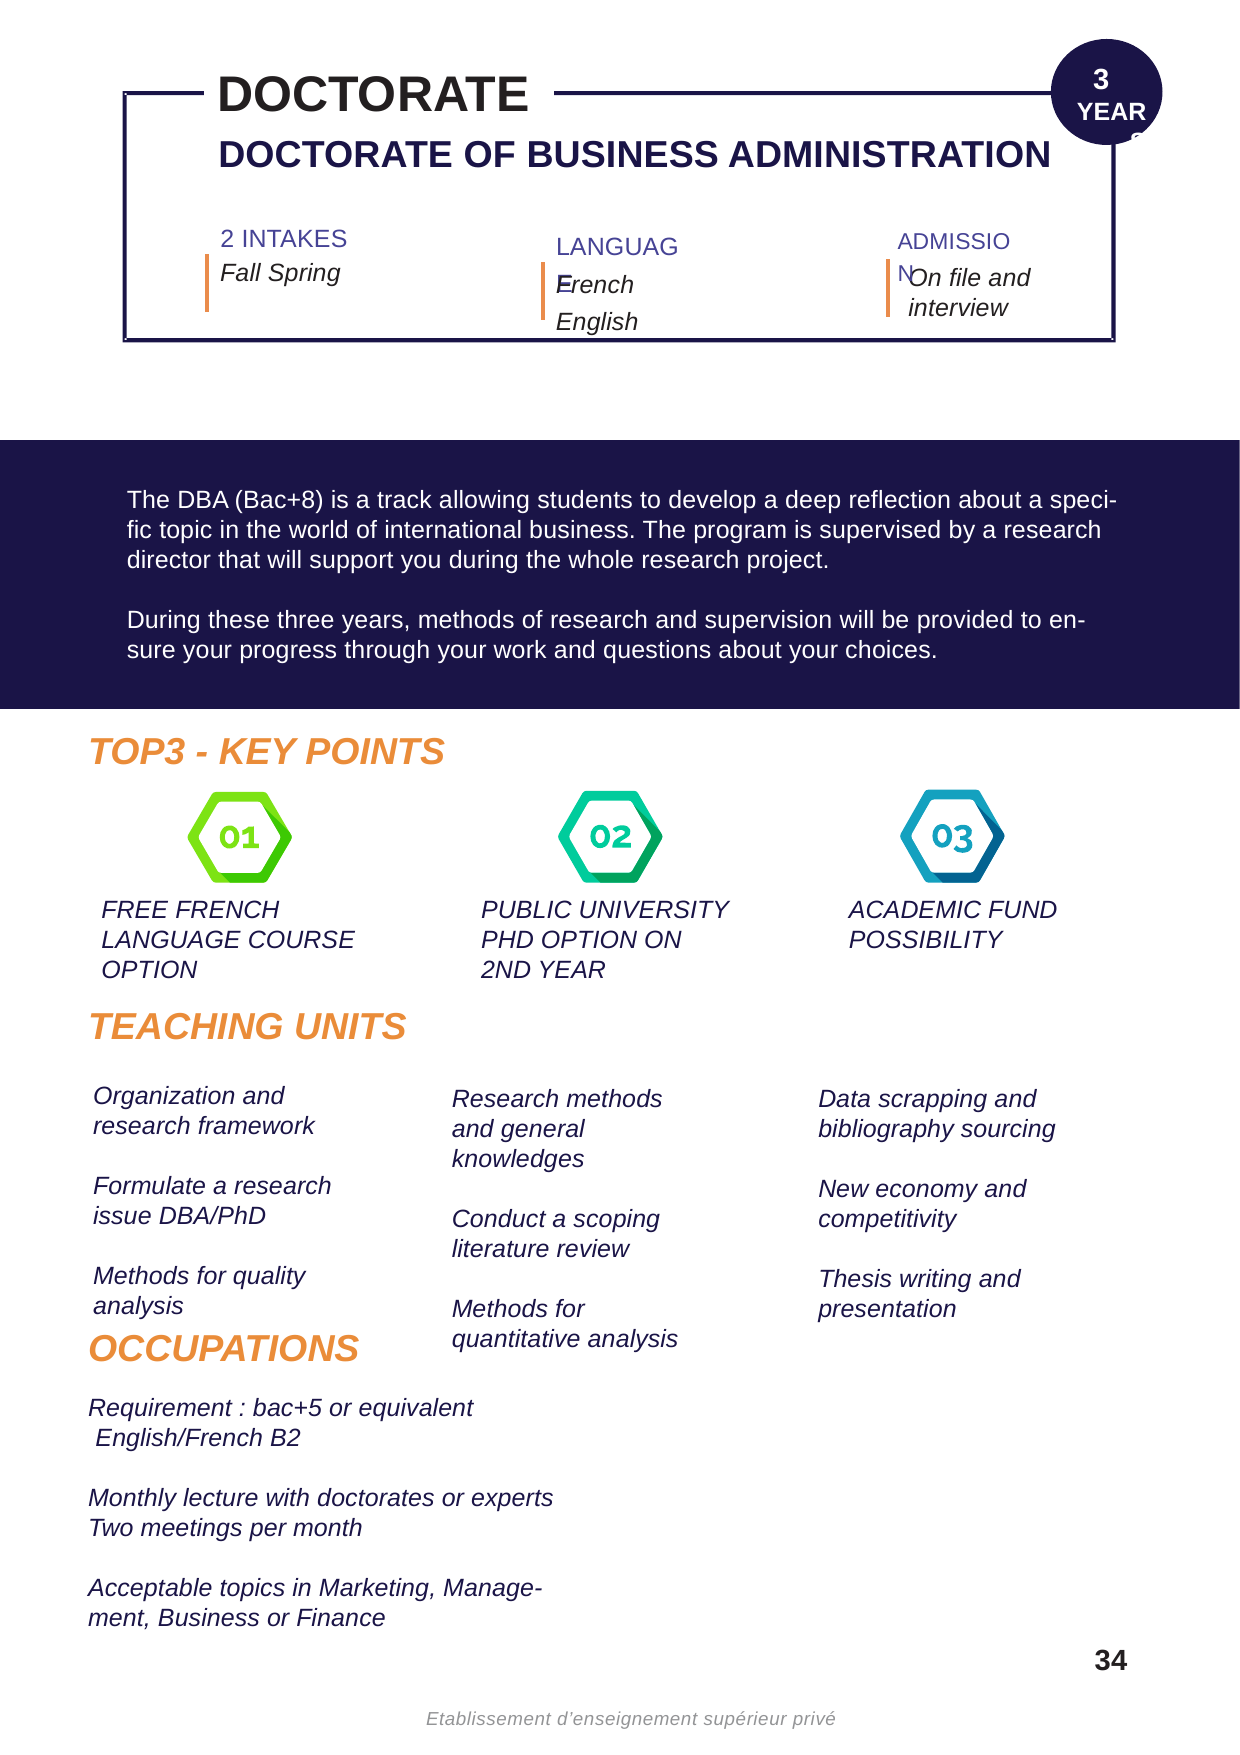

DOCTORATE
3
YEARS
DOCTORATE OF BUSINESS ADMINISTRATION
2 INTAKES
ADMISSION
LANGUAGE
Fall Spring
French English
On file and interview

The DBA (Bac+8) is a track allowing students to develop a deep reflection about a speci- fic topic in the world of international business. The program is supervised by a research director that will support you during the whole research project.

During these three years, methods of research and supervision will be provided to en- sure your progress through your work and questions about your choices.

TOP3 - KEY POINTS

FREE FRENCH LANGUAGE COURSE OPTION

PUBLIC UNIVERSITY PHD OPTION ON 2ND YEAR

ACADEMIC FUND POSSIBILITY

TEACHING UNITS
Organization and research framework

Formulate a research issue DBA/PhD

Methods for quality analysis

Research methods and general knowledges

Conduct a scoping literature review

Methods for quantitative analysis

Data scrapping and bibliography sourcing

New economy and competitivity

Thesis writing and presentation

OCCUPATIONS
Requirement : bac+5 or equivalent
 English/French B2

Monthly lecture with doctorates or experts Two meetings per month

Acceptable topics in Marketing, Manage- ment, Business or Finance

34
Etablissement d’enseignement supérieur privé